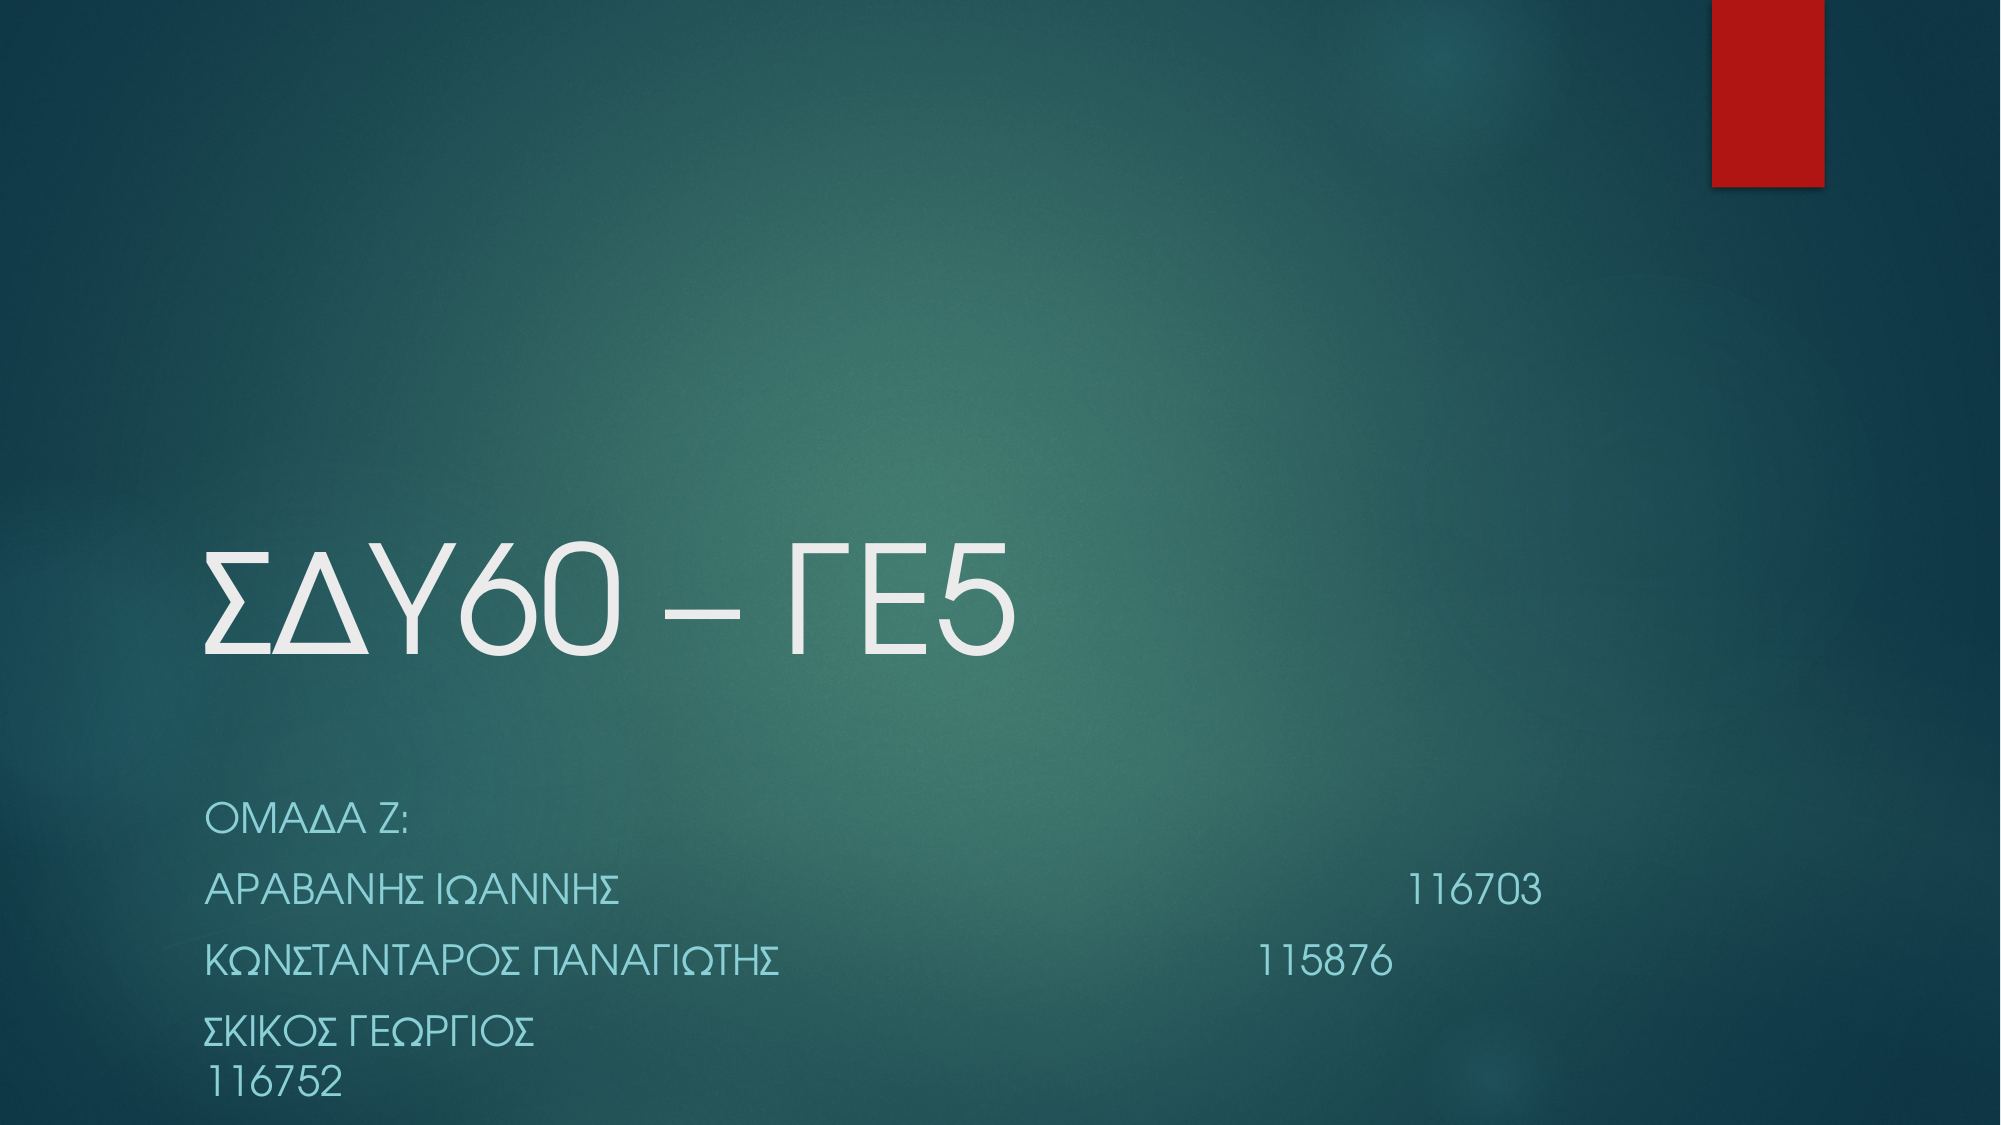

# ΣΔΥ60 – ΓΕ5

ΟΜΑΔΑ Ζ:
ΑραβανΗς ΙωΑννης 						116703
ΚωνστΑνταρος ΠαναγιΩτης				115876
ΣκΙκος ΓεΩργιος							116752